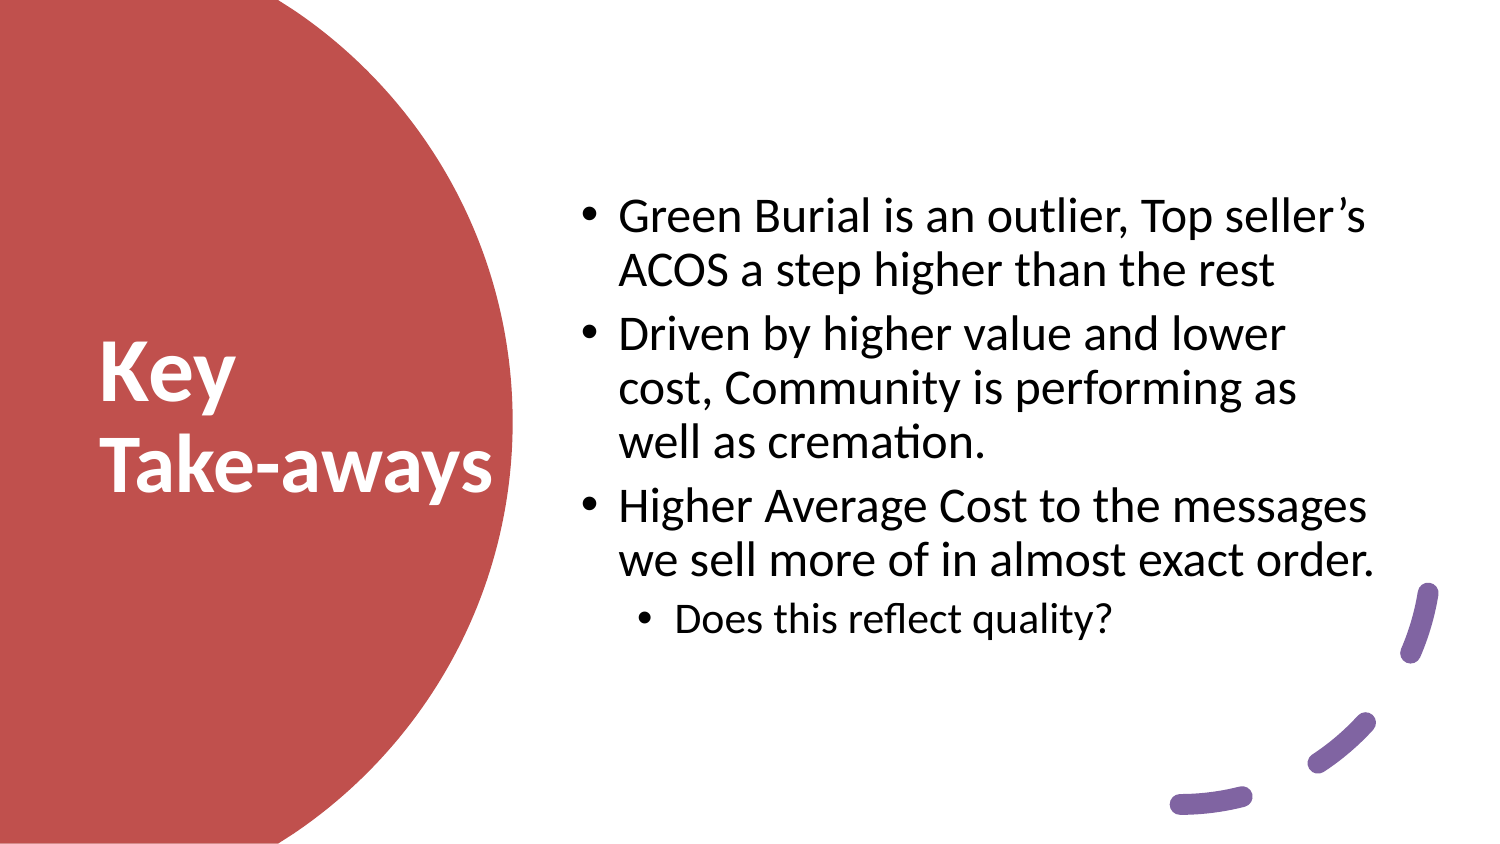

Green Burial is an outlier, Top seller’s ACOS a step higher than the rest
Driven by higher value and lower cost, Community is performing as well as cremation.
Higher Average Cost to the messages we sell more of in almost exact order.
Does this reflect quality?
# Key Take-aways